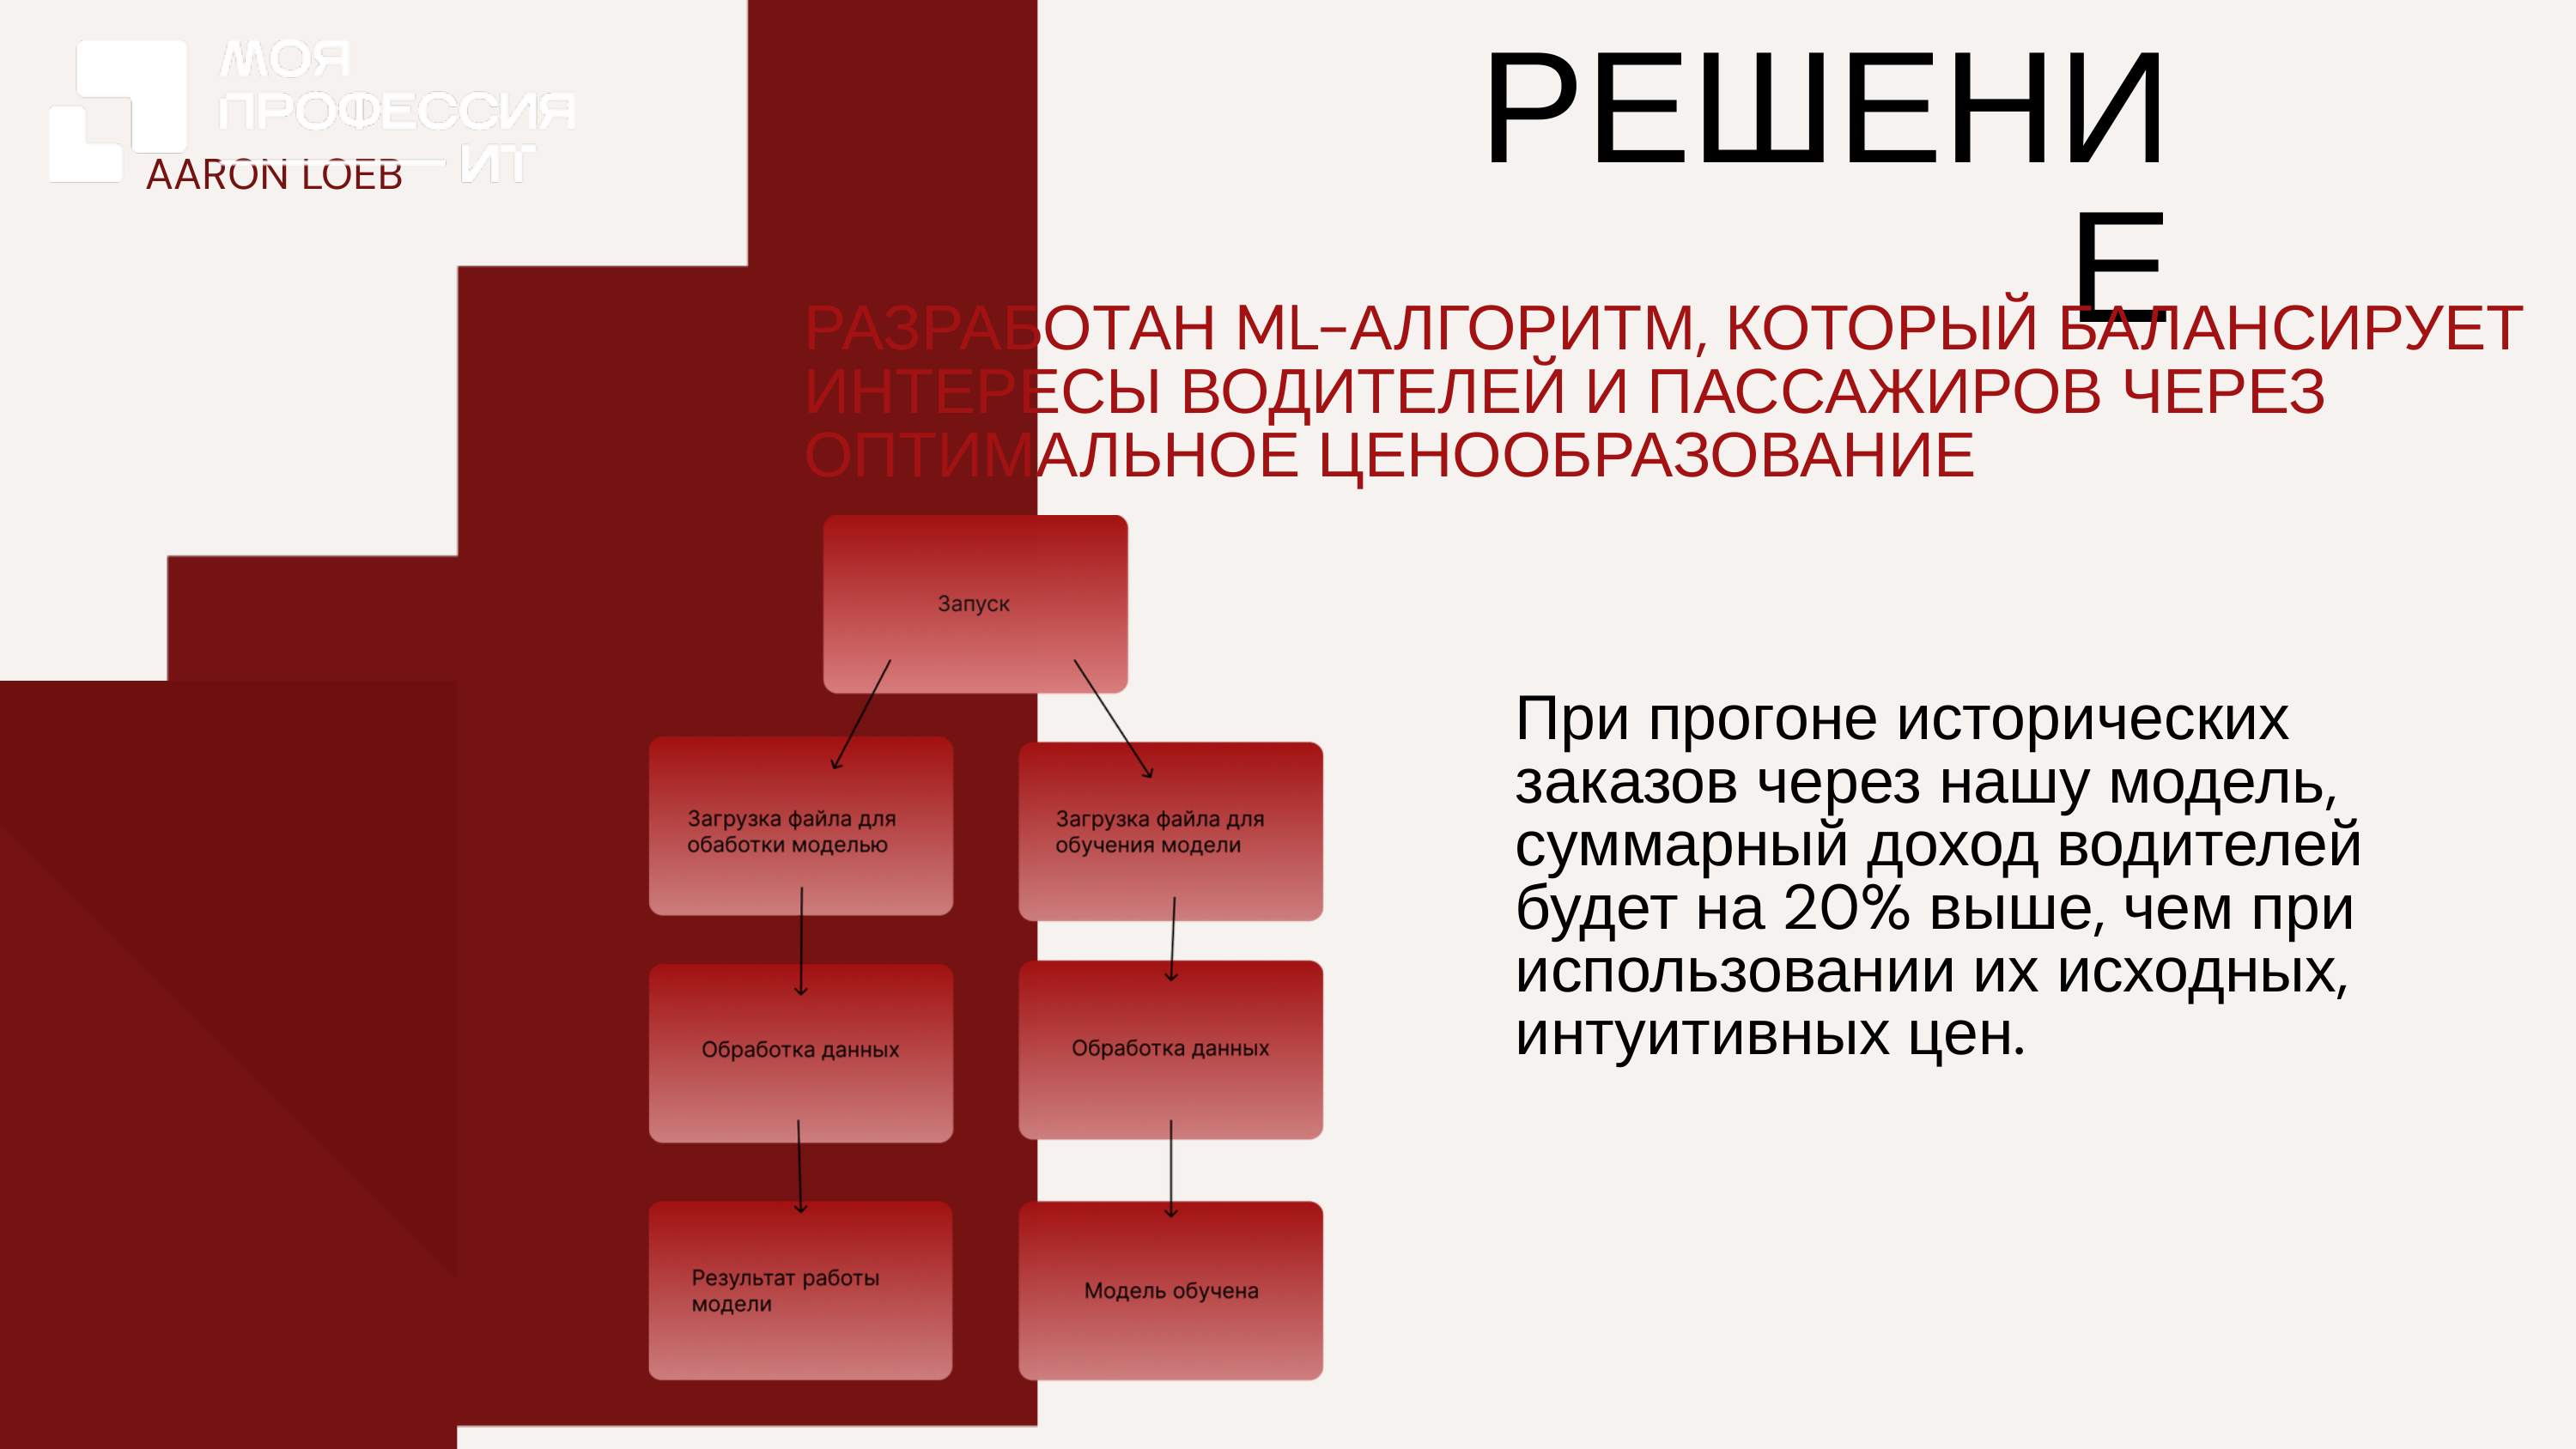

РЕШЕНИЕ

AARON LOEB
РАЗРАБОТАН ML-АЛГОРИТМ, КОТОРЫЙ БАЛАНСИРУЕТ ИНТЕРЕСЫ ВОДИТЕЛЕЙ И ПАССАЖИРОВ ЧЕРЕЗ ОПТИМАЛЬНОЕ ЦЕНООБРАЗОВАНИЕ

При прогоне исторических заказов через нашу модель, суммарный доход водителей будет на 20% выше, чем при использовании их исходных, интуитивных цен.